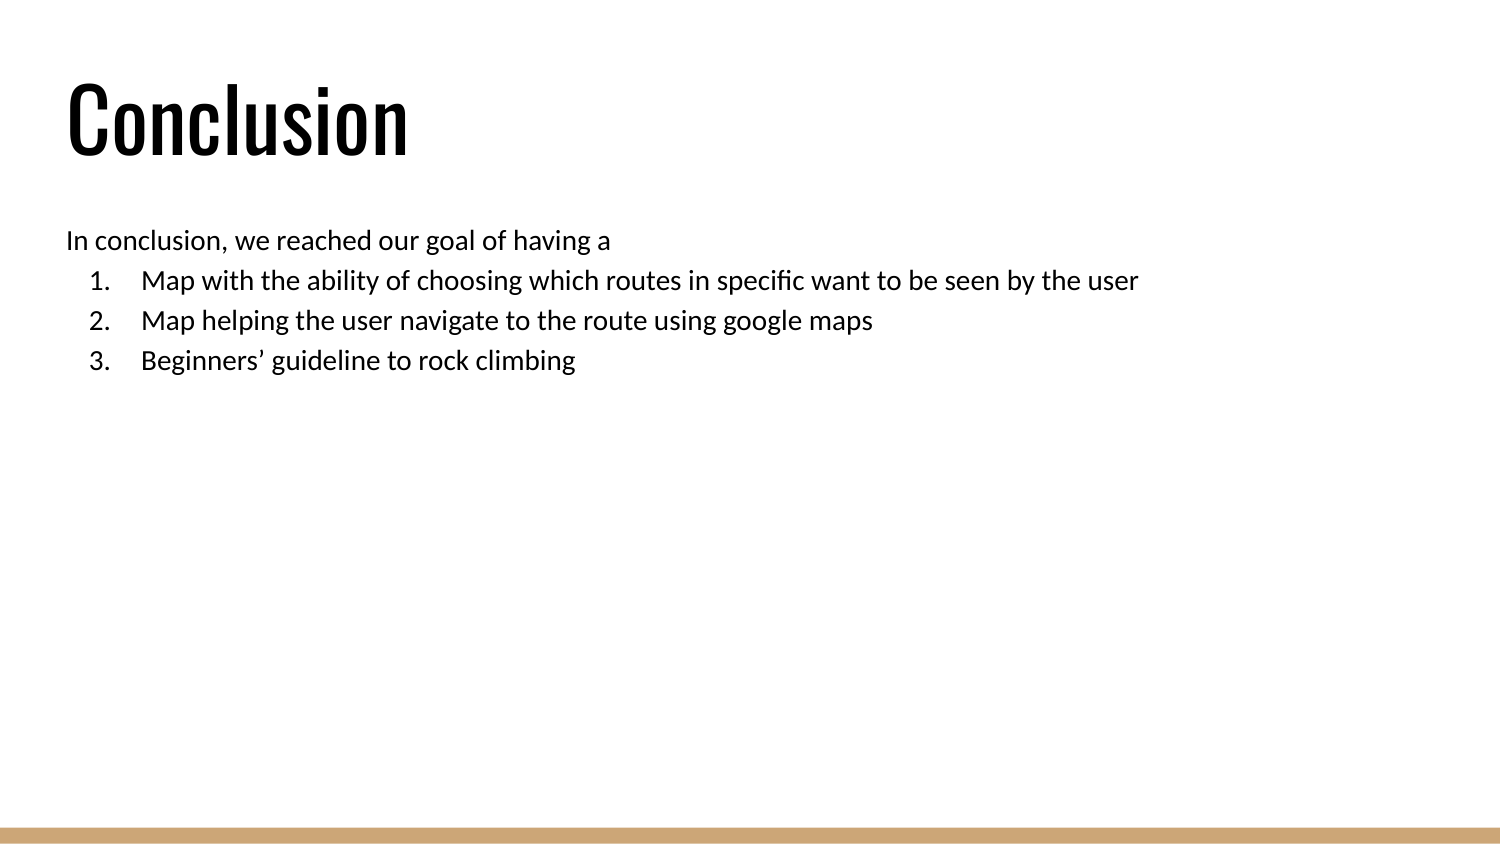

# Conclusion
In conclusion, we reached our goal of having a
Map with the ability of choosing which routes in specific want to be seen by the user
Map helping the user navigate to the route using google maps
Beginners’ guideline to rock climbing